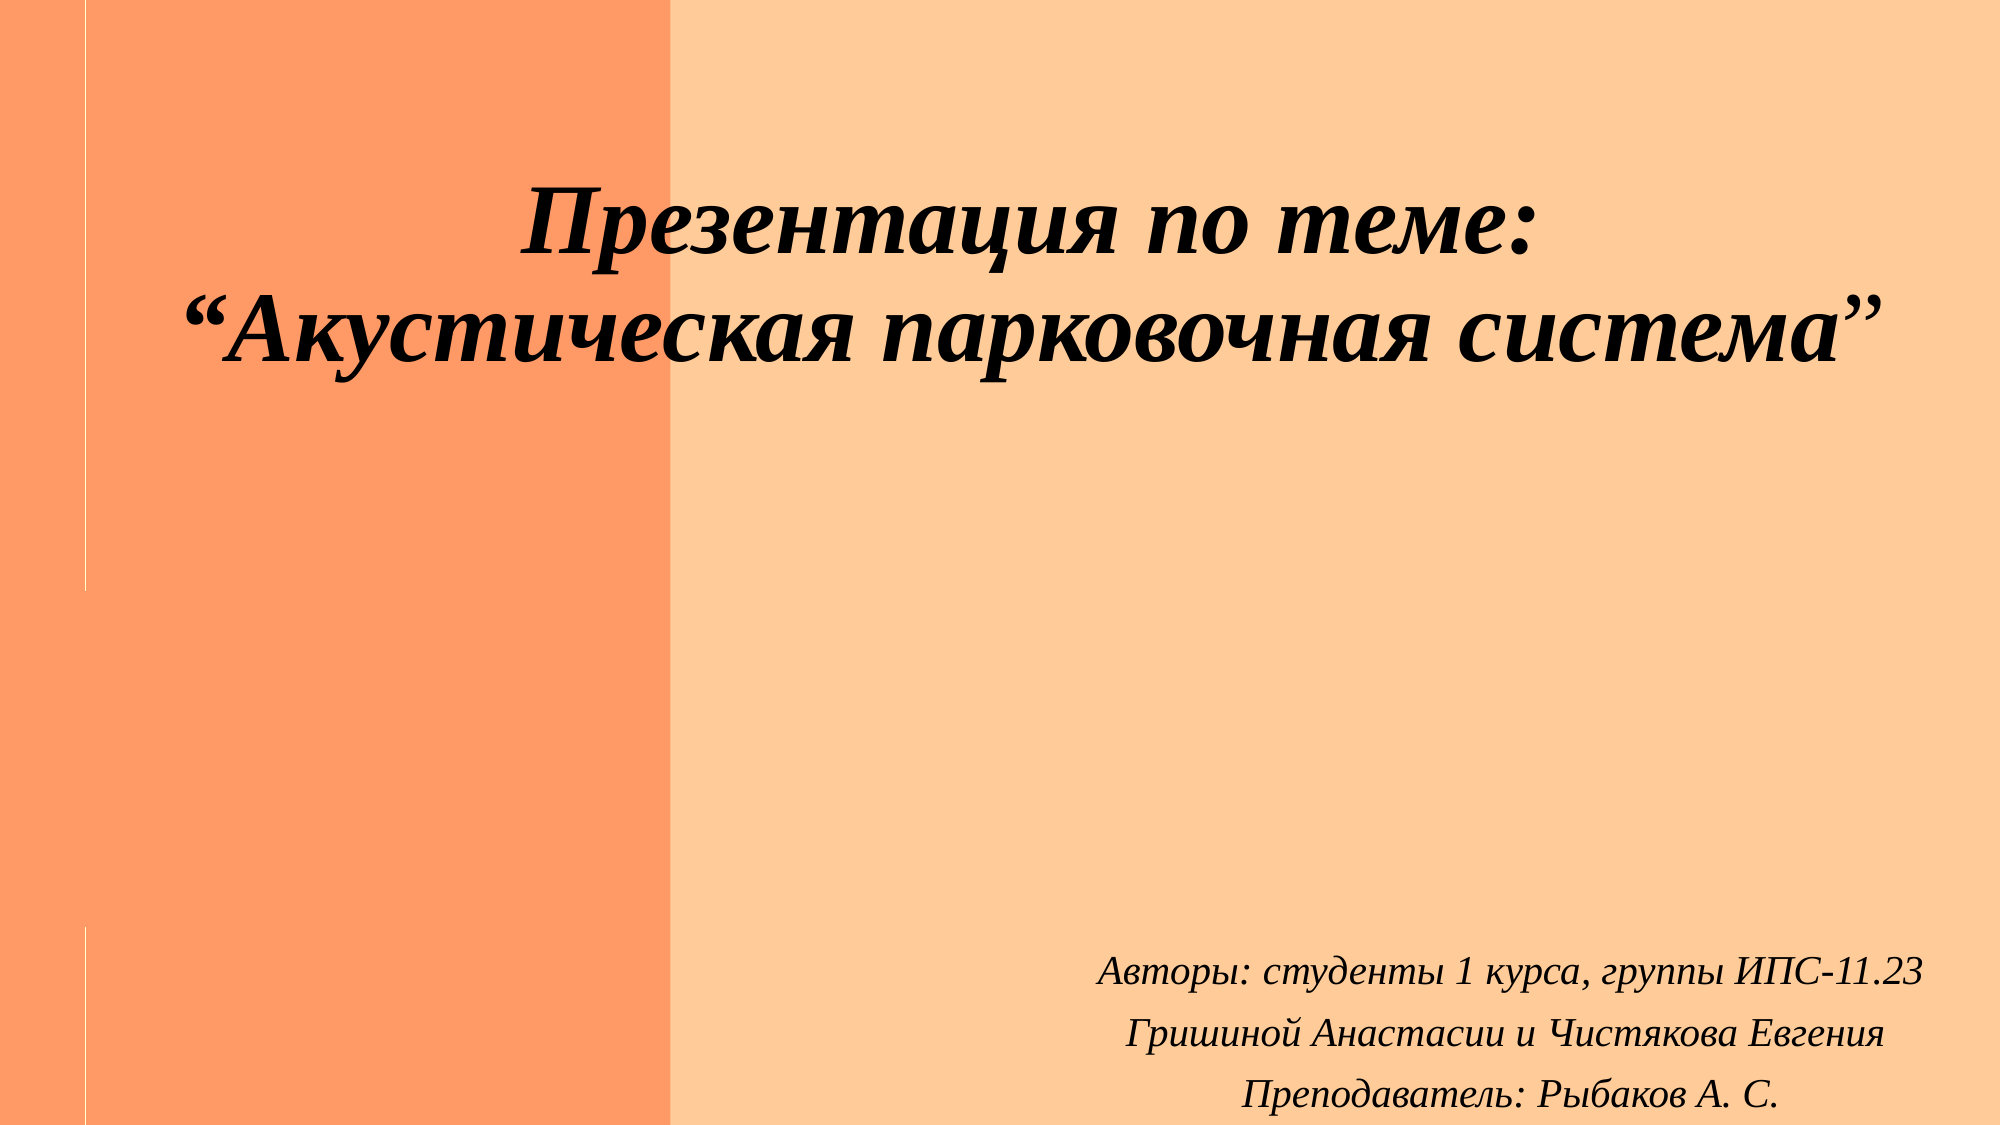

# Презентация по теме: “Акустическая парковочная система”
Авторы: студенты 1 курса, группы ИПС-11.23
Гришиной Анастасии и Чистякова Евгения
Преподаватель: Рыбаков А. С.